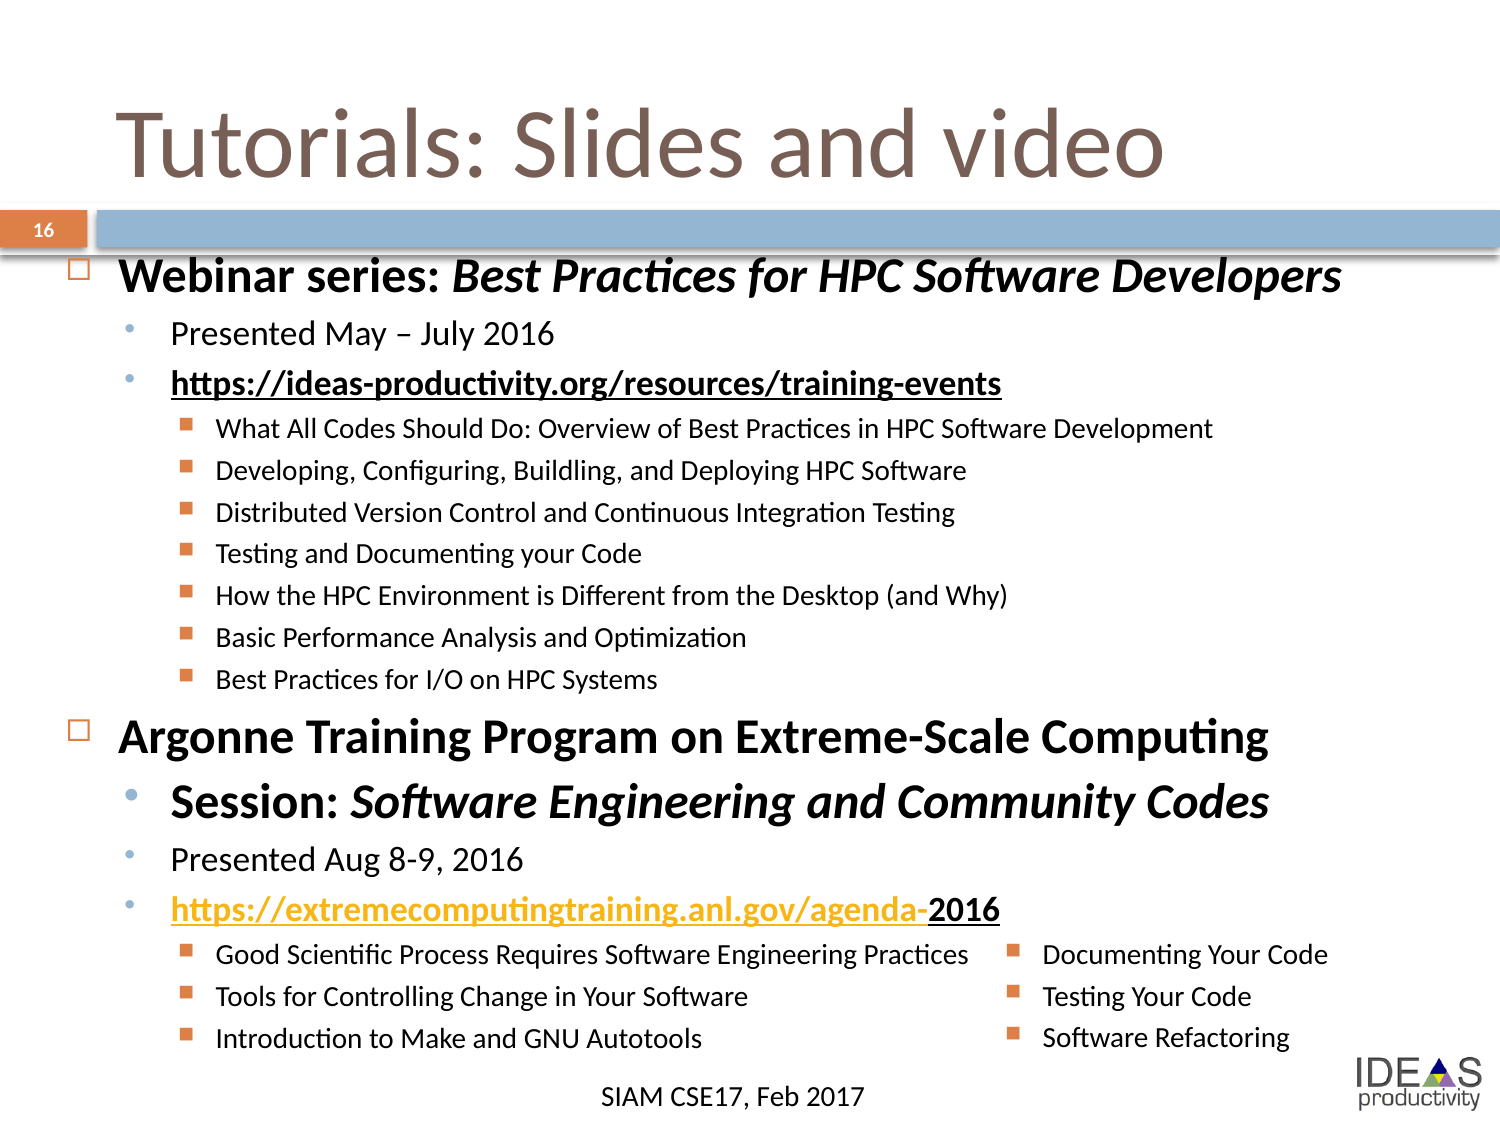

# Tutorials: Slides and video
16
Webinar series: Best Practices for HPC Software Developers
Presented May – July 2016
https://ideas-productivity.org/resources/training-events
What All Codes Should Do: Overview of Best Practices in HPC Software Development
Developing, Configuring, Buildling, and Deploying HPC Software
Distributed Version Control and Continuous Integration Testing
Testing and Documenting your Code
How the HPC Environment is Different from the Desktop (and Why)
Basic Performance Analysis and Optimization
Best Practices for I/O on HPC Systems
Argonne Training Program on Extreme-Scale Computing
Session: Software Engineering and Community Codes
Presented Aug 8-9, 2016
https://extremecomputingtraining.anl.gov/agenda-2016
Good Scientific Process Requires Software Engineering Practices
Tools for Controlling Change in Your Software
Introduction to Make and GNU Autotools

Documenting Your Code
Testing Your Code
Software Refactoring

SIAM CSE17, Feb 2017